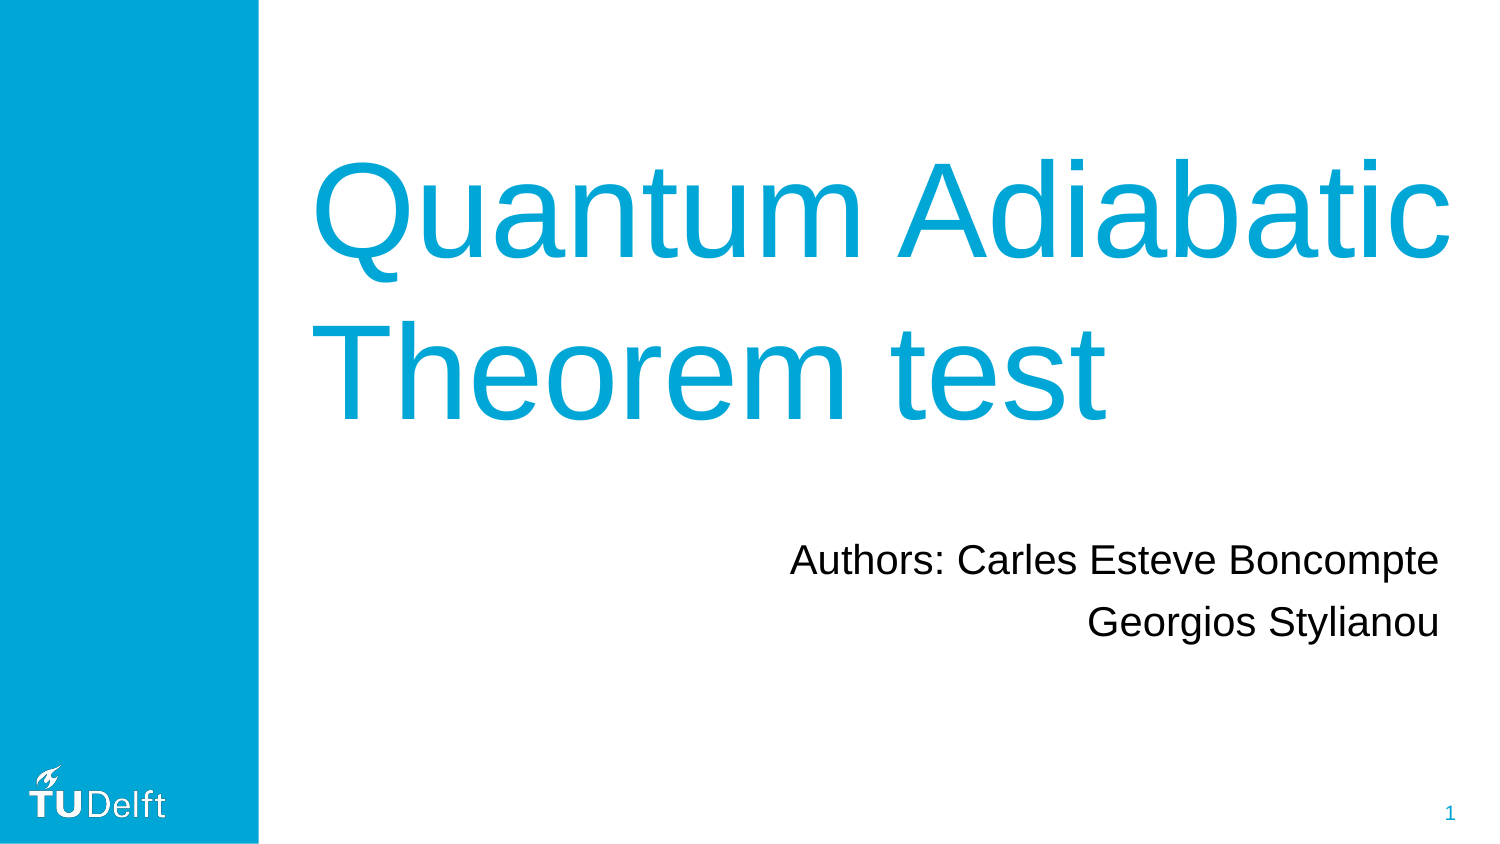

# Quantum Adiabatic Theorem test
Authors: Carles Esteve Boncompte
Georgios Stylianou